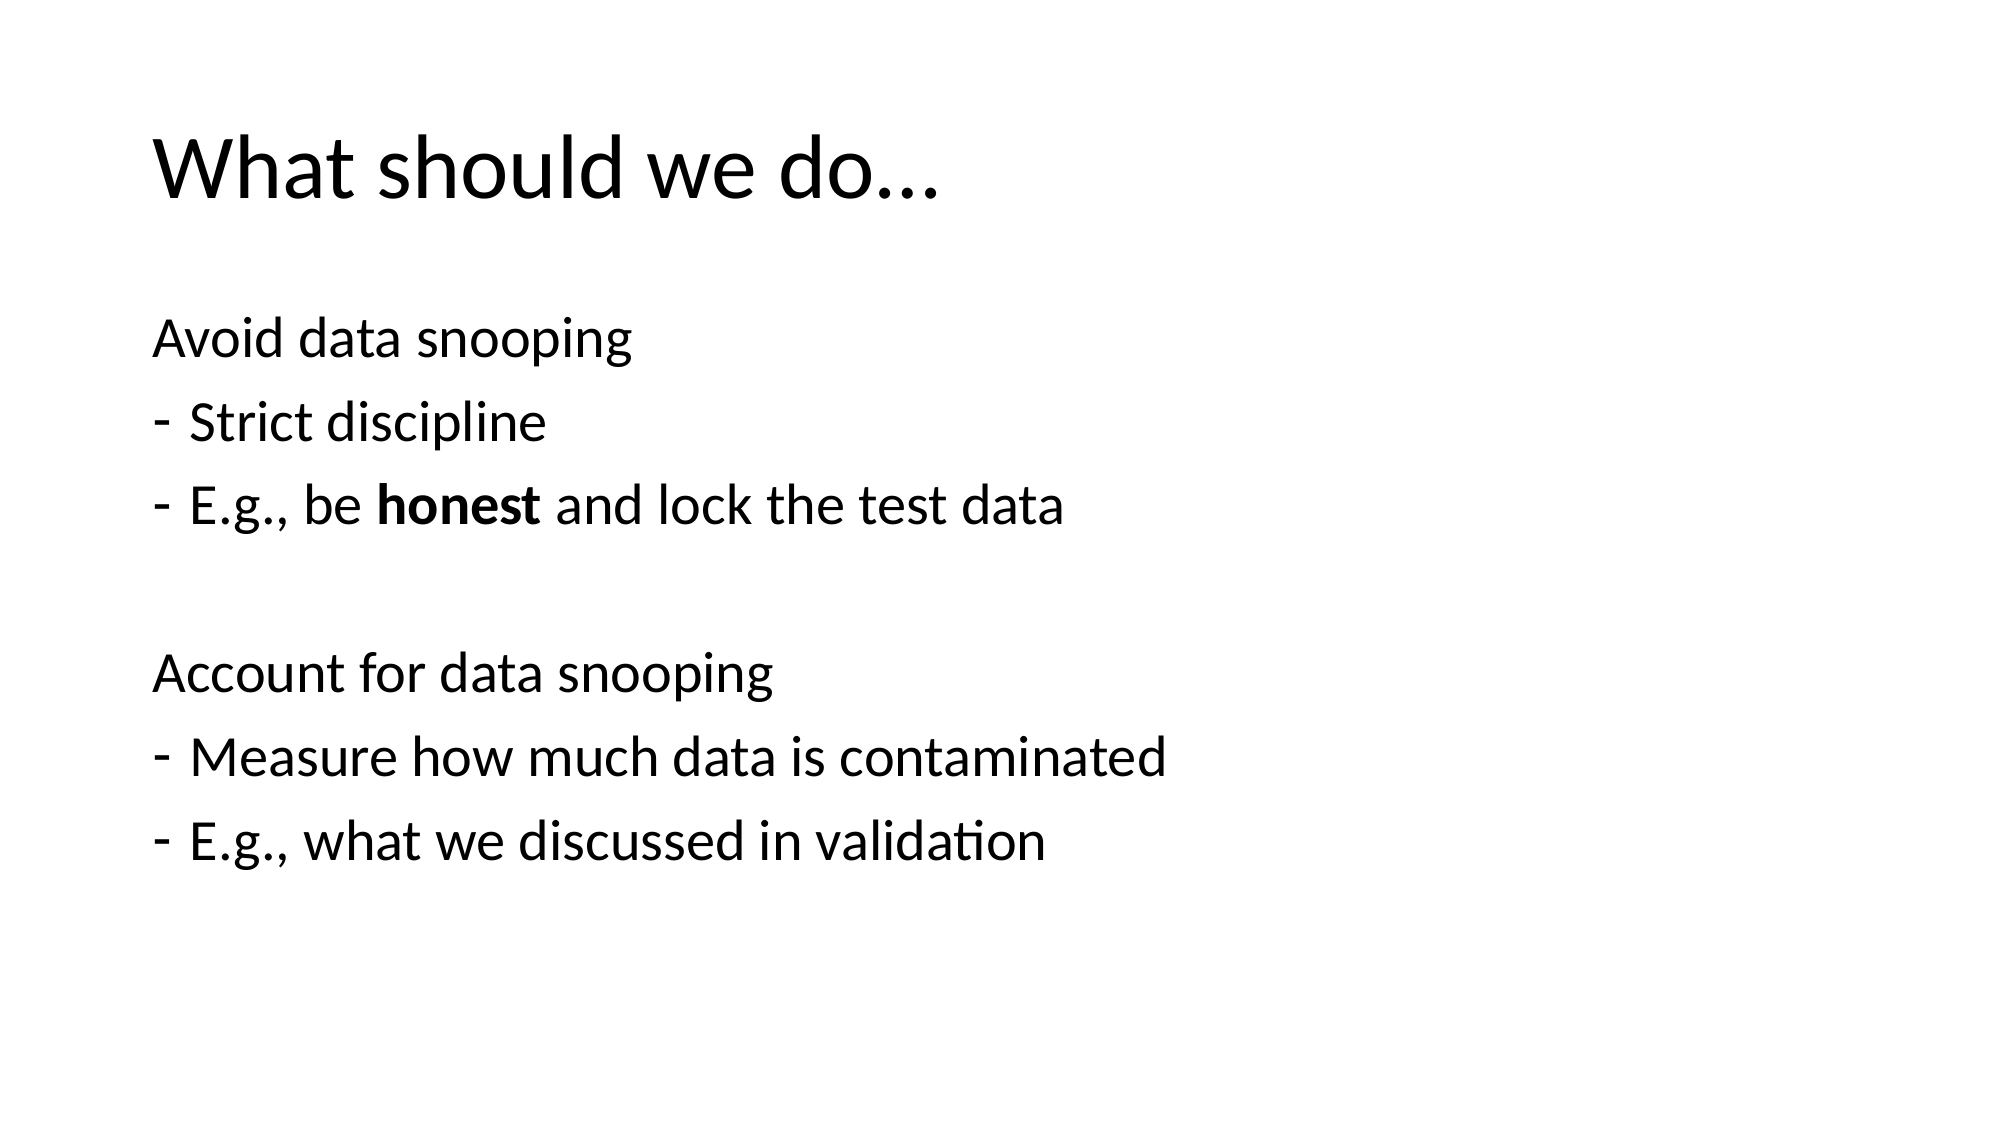

# What should we do…
Avoid data snooping
Strict discipline
E.g., be honest and lock the test data

Account for data snooping
Measure how much data is contaminated
E.g., what we discussed in validation